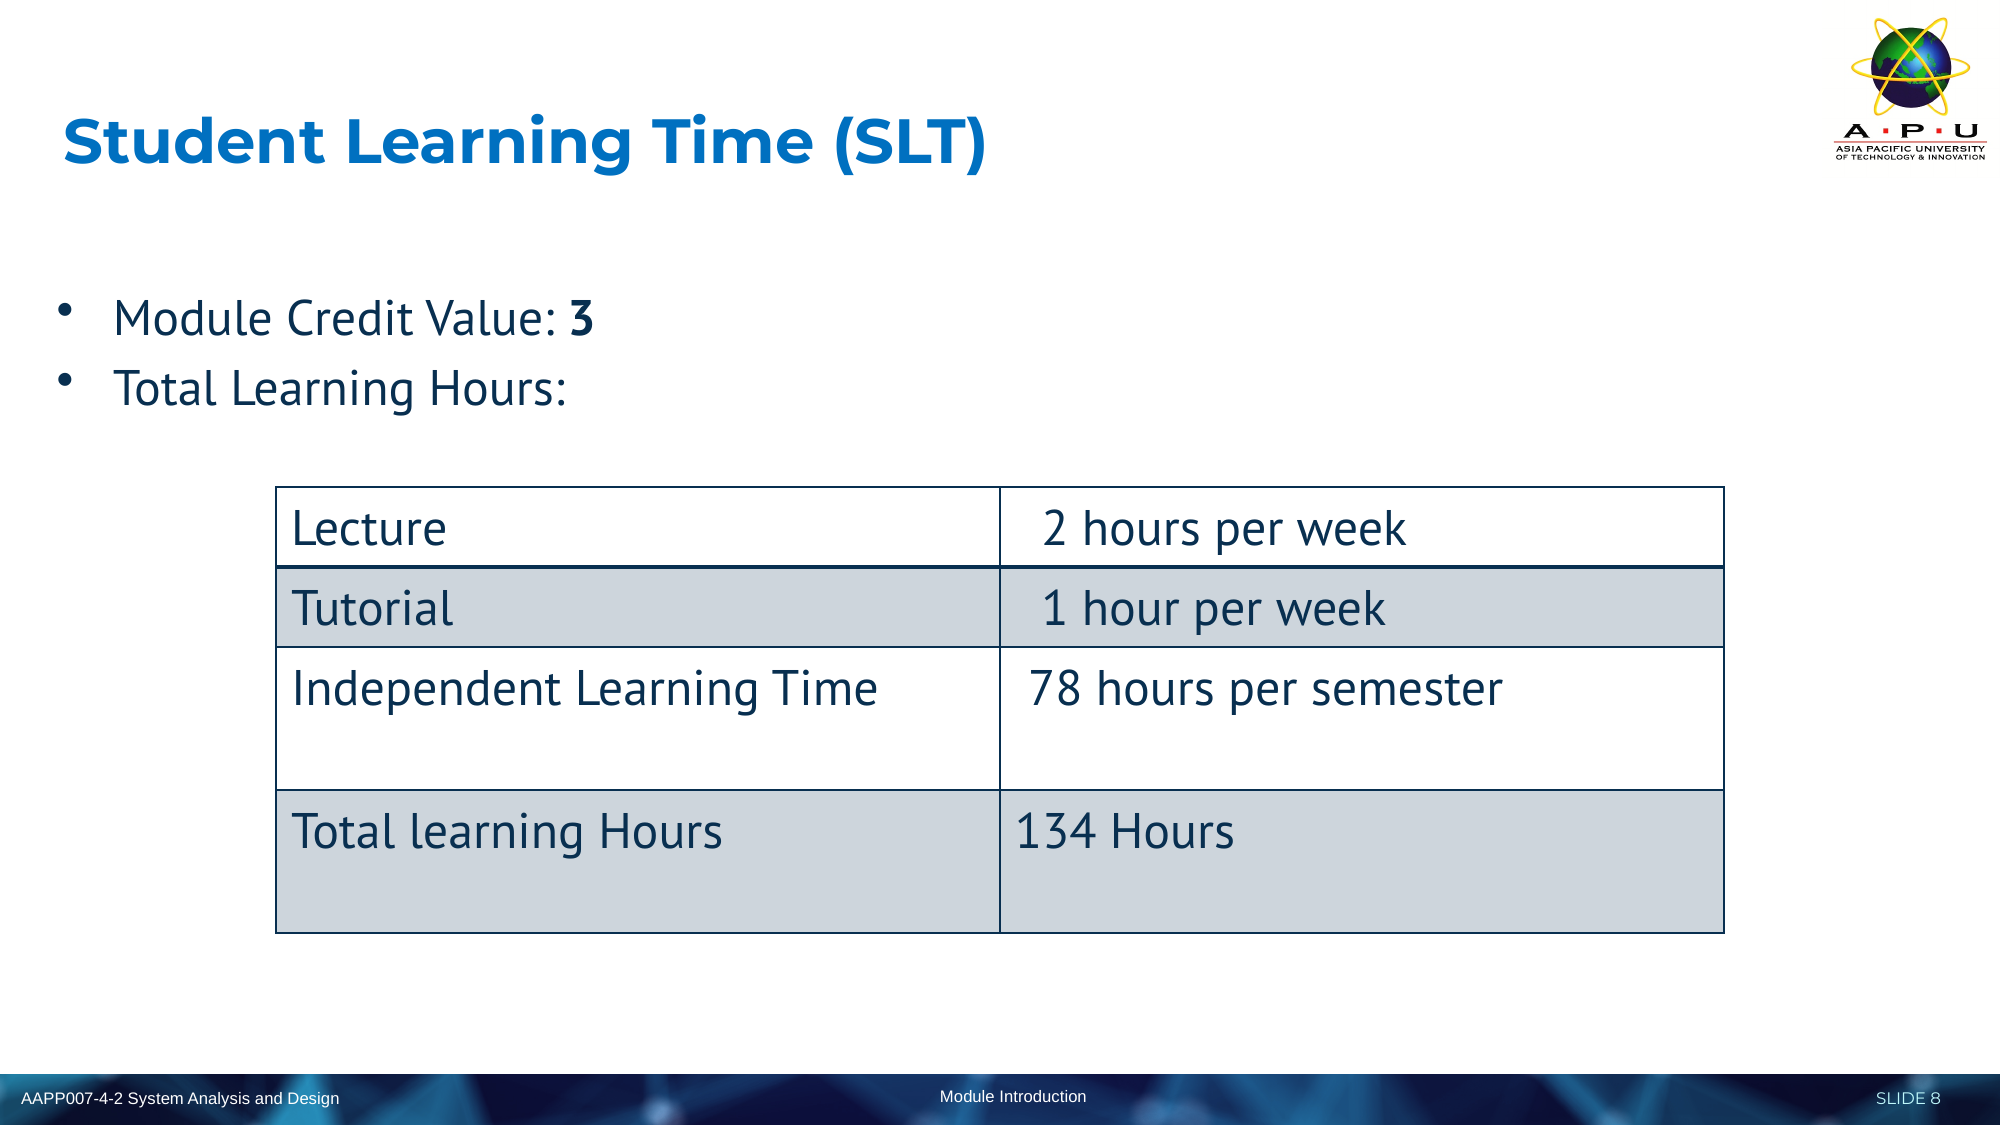

# Student Learning Time (SLT)
Module Credit Value: 3
Total Learning Hours:
| Lecture | 2 hours per week |
| --- | --- |
| Tutorial | 1 hour per week |
| Independent Learning Time | 78 hours per semester |
| Total learning Hours | 134 Hours |